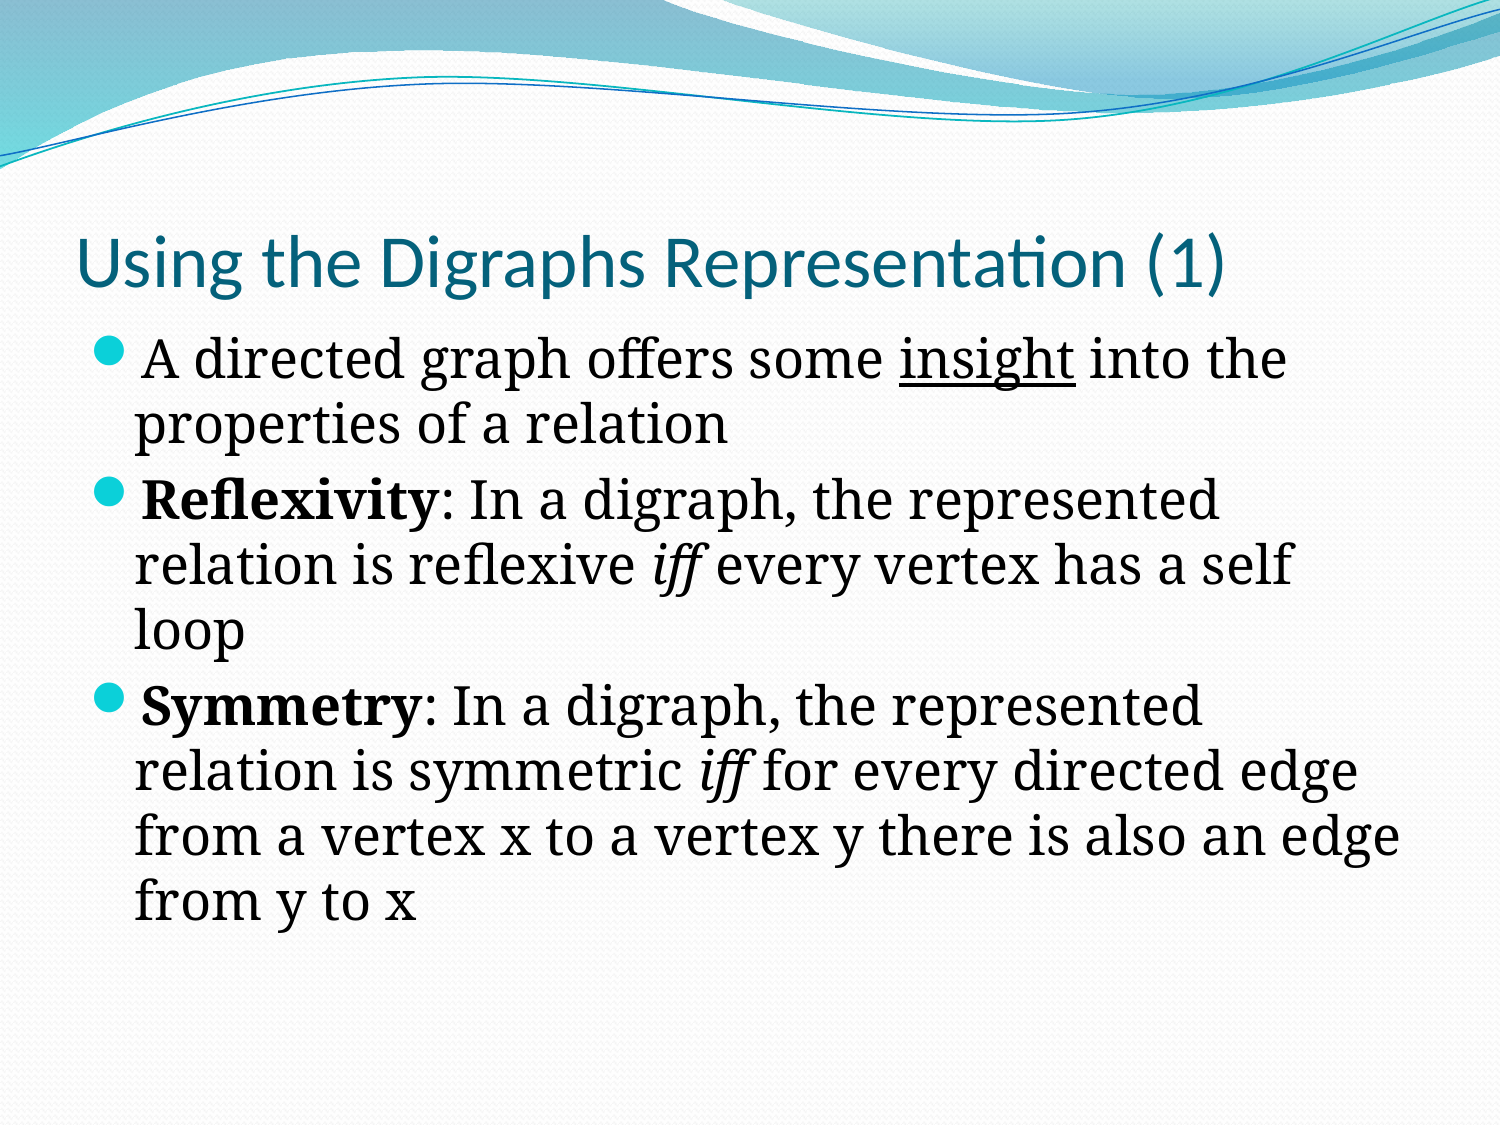

# Using the Digraphs Representation (1)
A directed graph offers some insight into the properties of a relation
Reflexivity: In a digraph, the represented  relation is reflexive iff every vertex has a self loop
Symmetry: In a digraph, the represented relation is symmetric iff for every directed edge from a vertex x to a vertex y there is also an edge from y to x